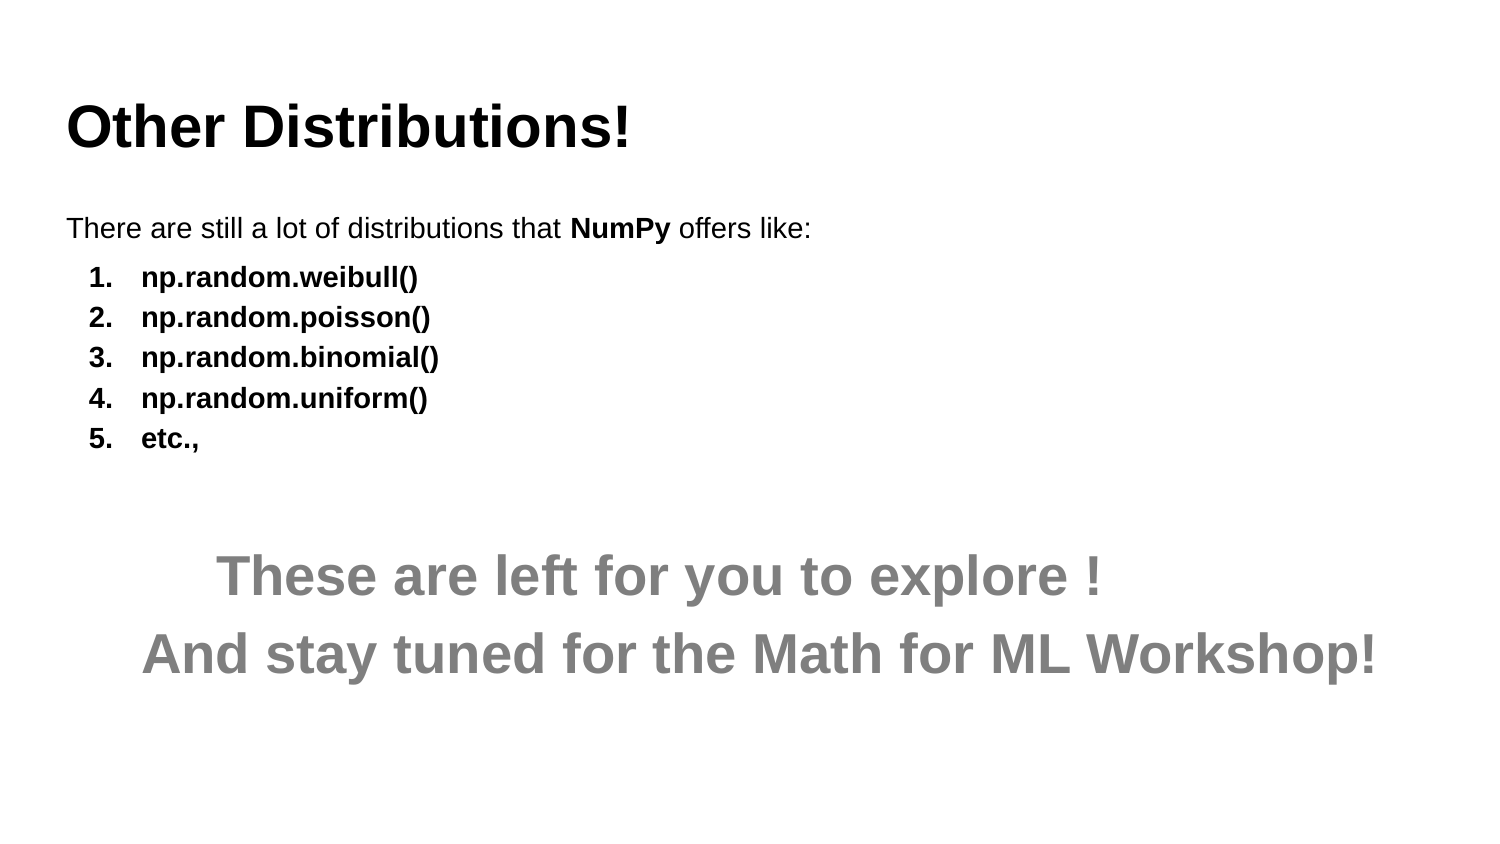

# Other Distributions!
There are still a lot of distributions that NumPy offers like:
np.random.weibull()
np.random.poisson()
np.random.binomial()
np.random.uniform()
etc.,

These are left for you to explore !
And stay tuned for the Math for ML Workshop!